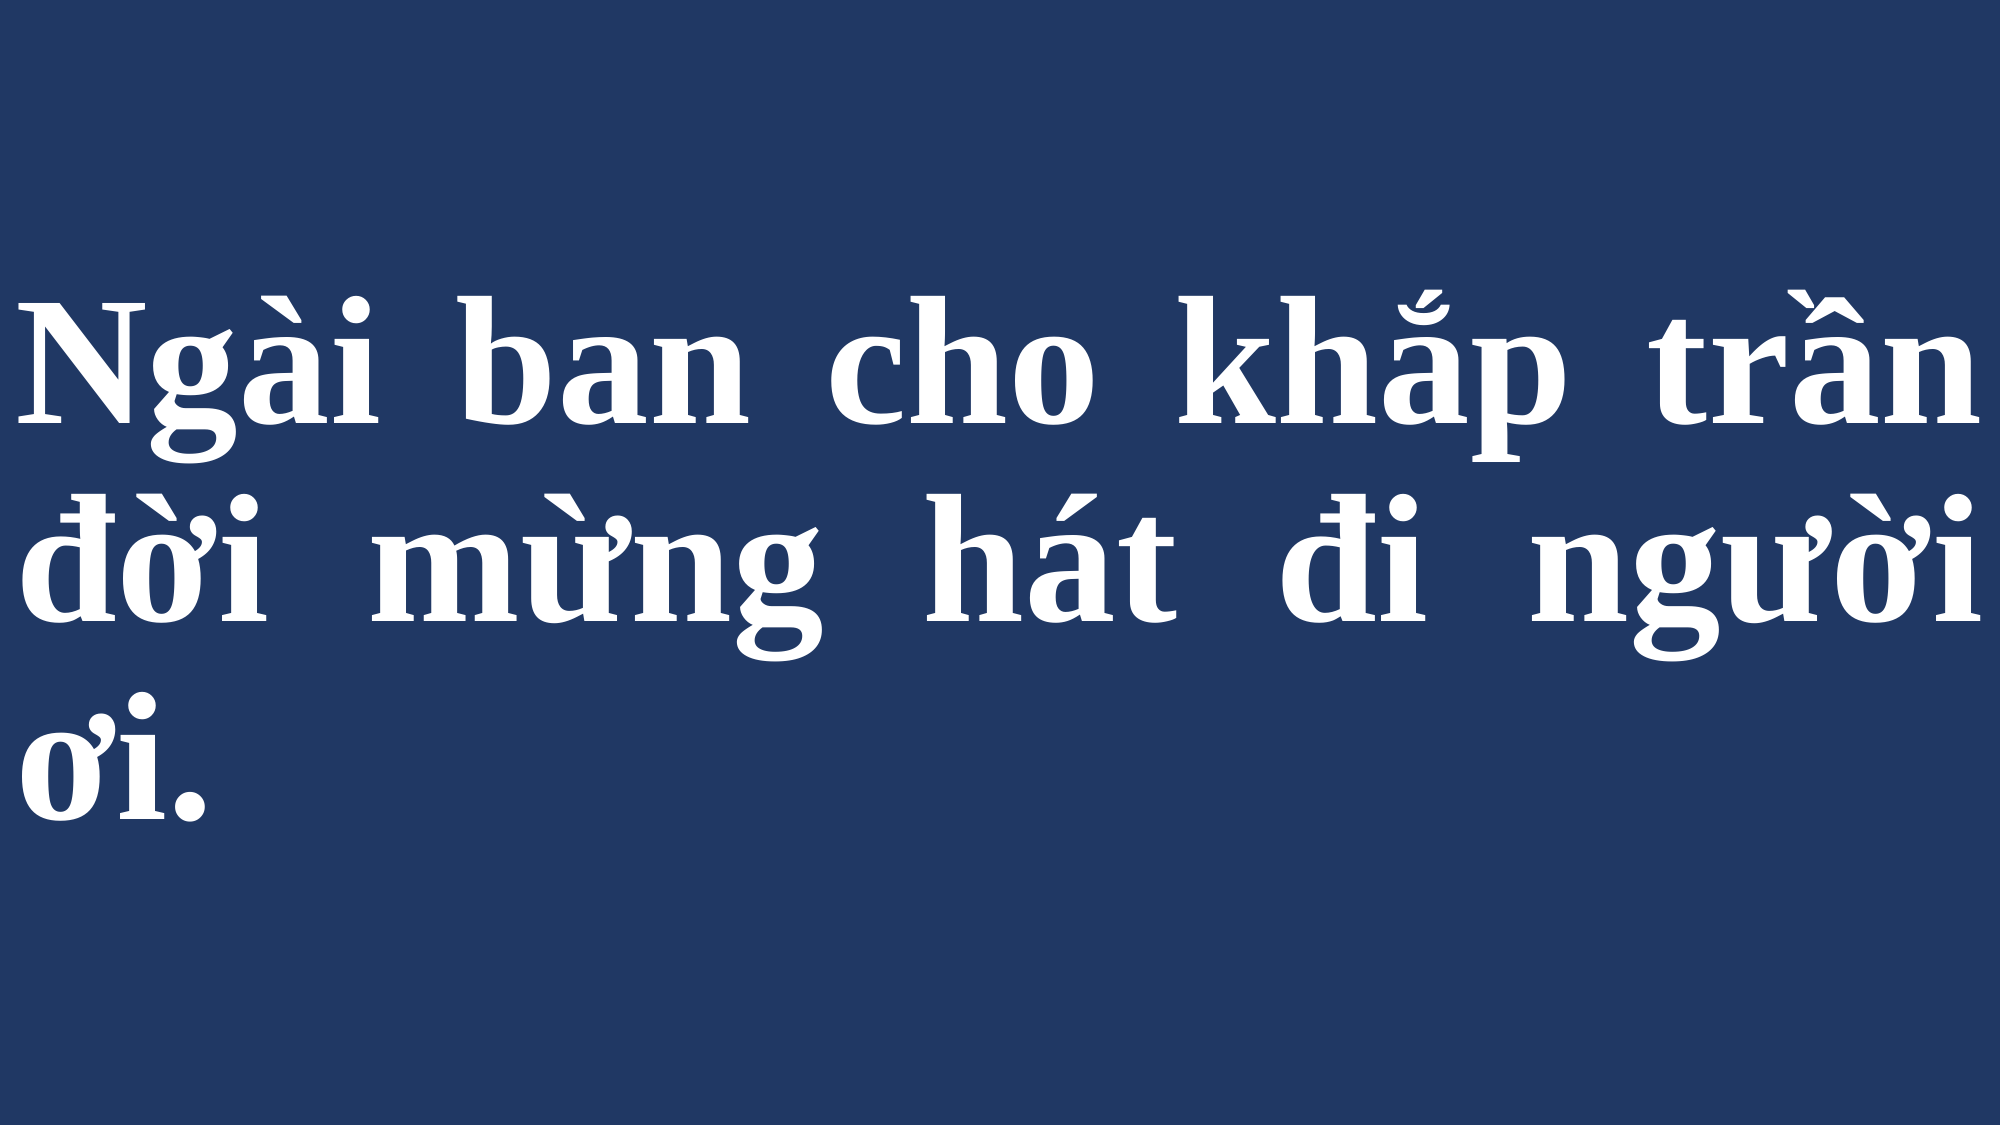

# Ngài ban cho khắp trần đời mừng hát đi người ơi.